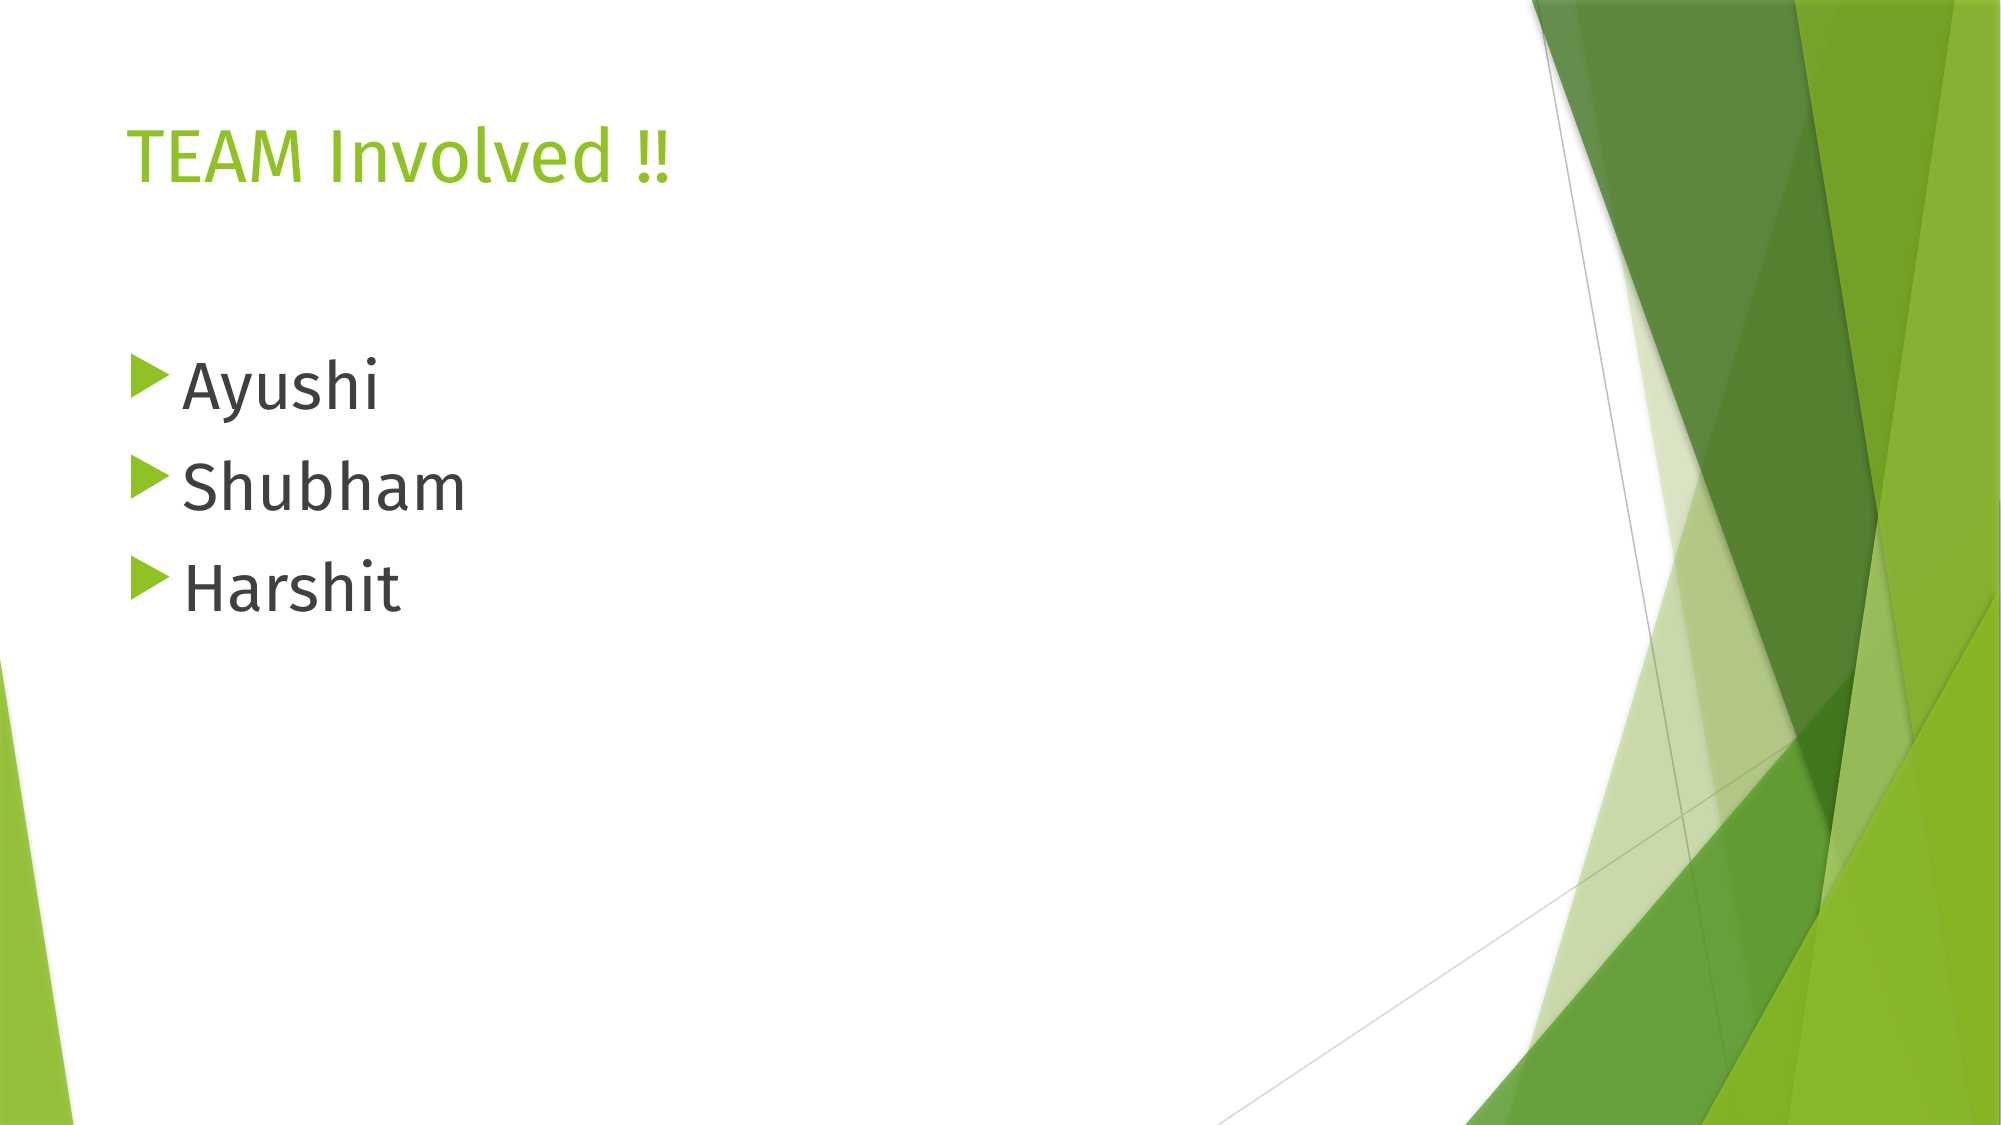

# TEAM Involved !!
Ayushi
Shubham
Harshit